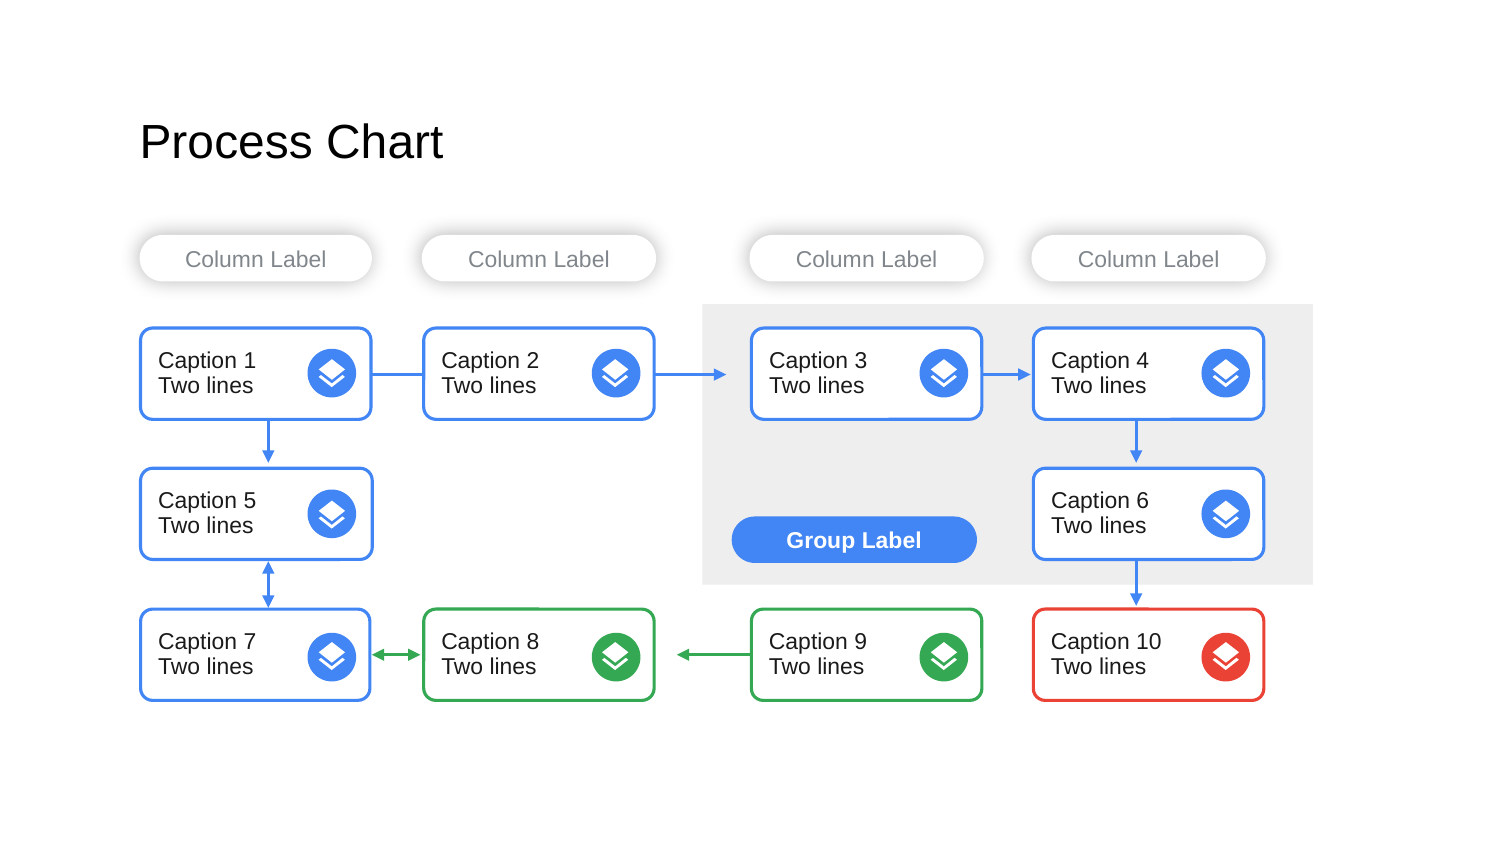

Process Chart
Column Label
Column Label
Column Label
Column Label

Caption 1
Two lines
Caption 2
Two lines
Caption 3
Two lines
Caption 4
Two lines

Caption 5
Two lines
Caption 6
Two lines

Group Label
Caption 7
Two lines
Caption 8
Two lines
Caption 9
Two lines
Caption 10
Two lines